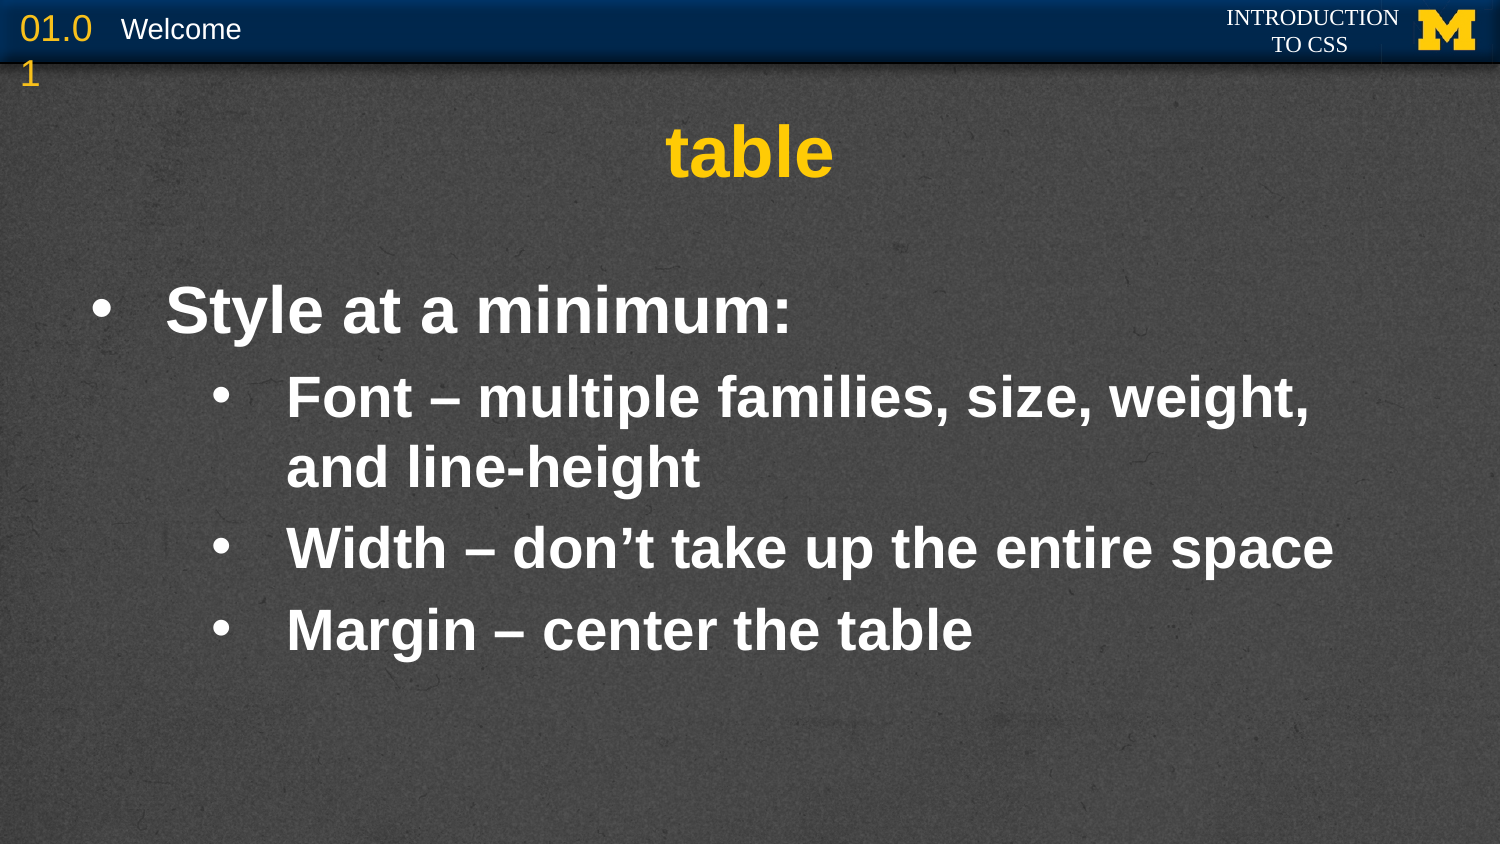

# table
Style at a minimum:
Font – multiple families, size, weight, and line-height
Width – don’t take up the entire space
Margin – center the table